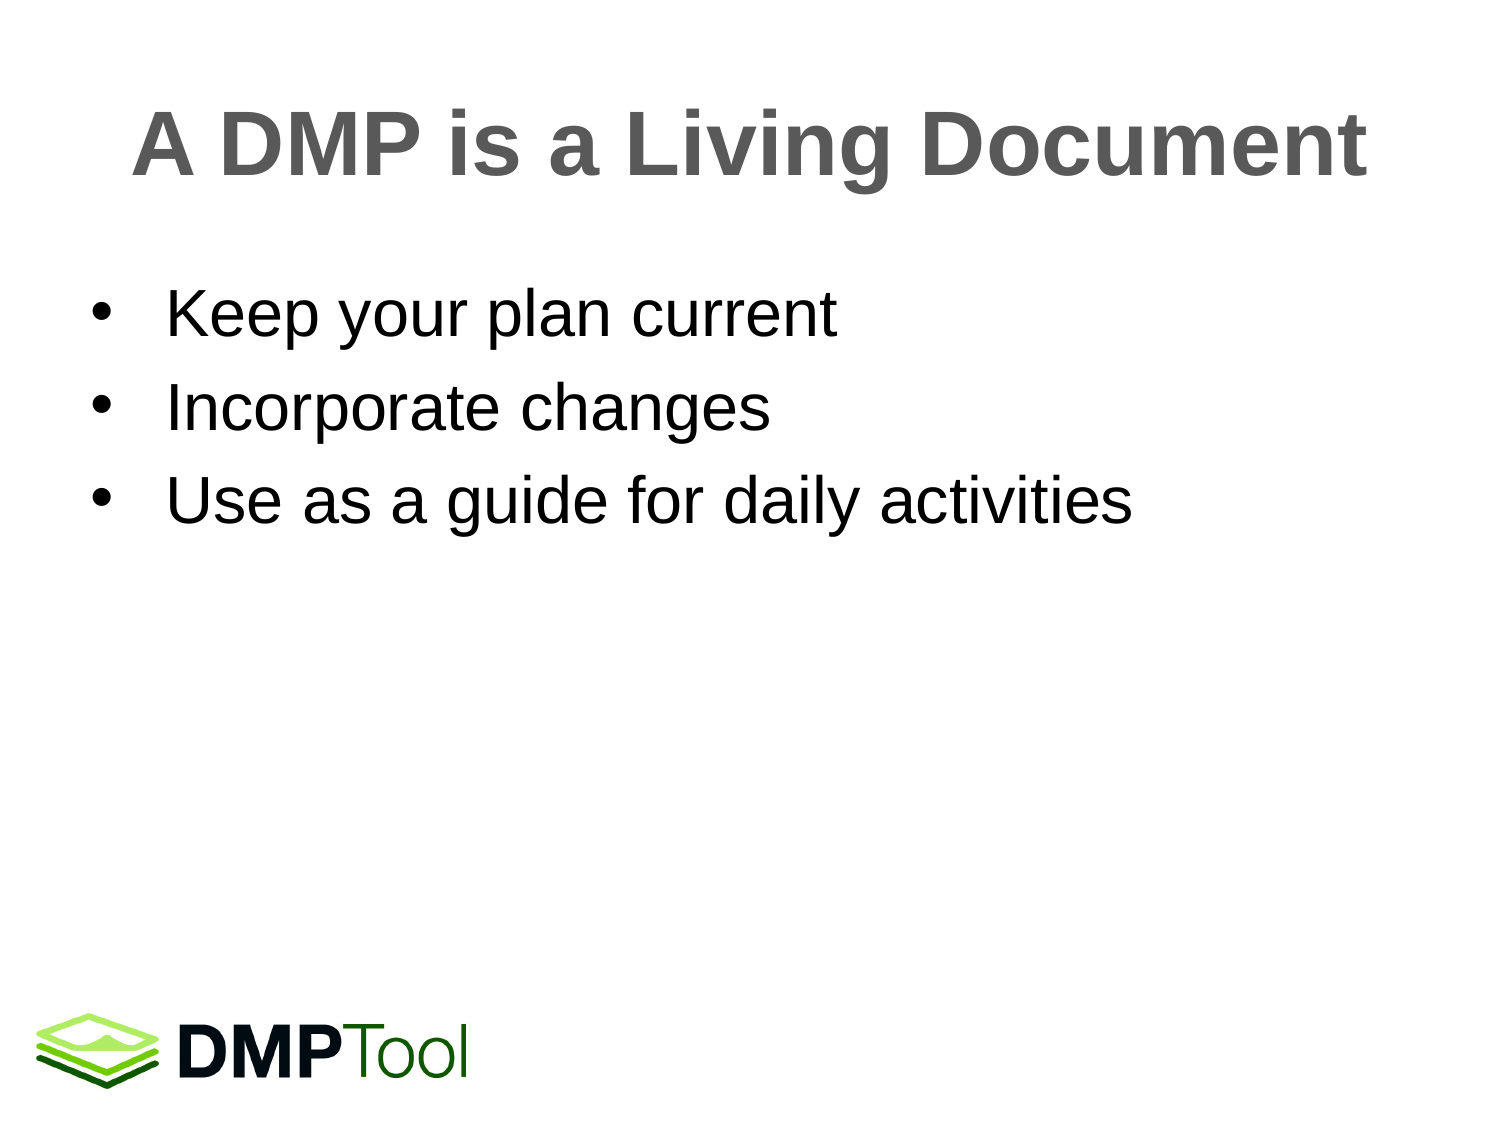

# A DMP is a Living Document
Keep your plan current
Incorporate changes
Use as a guide for daily activities